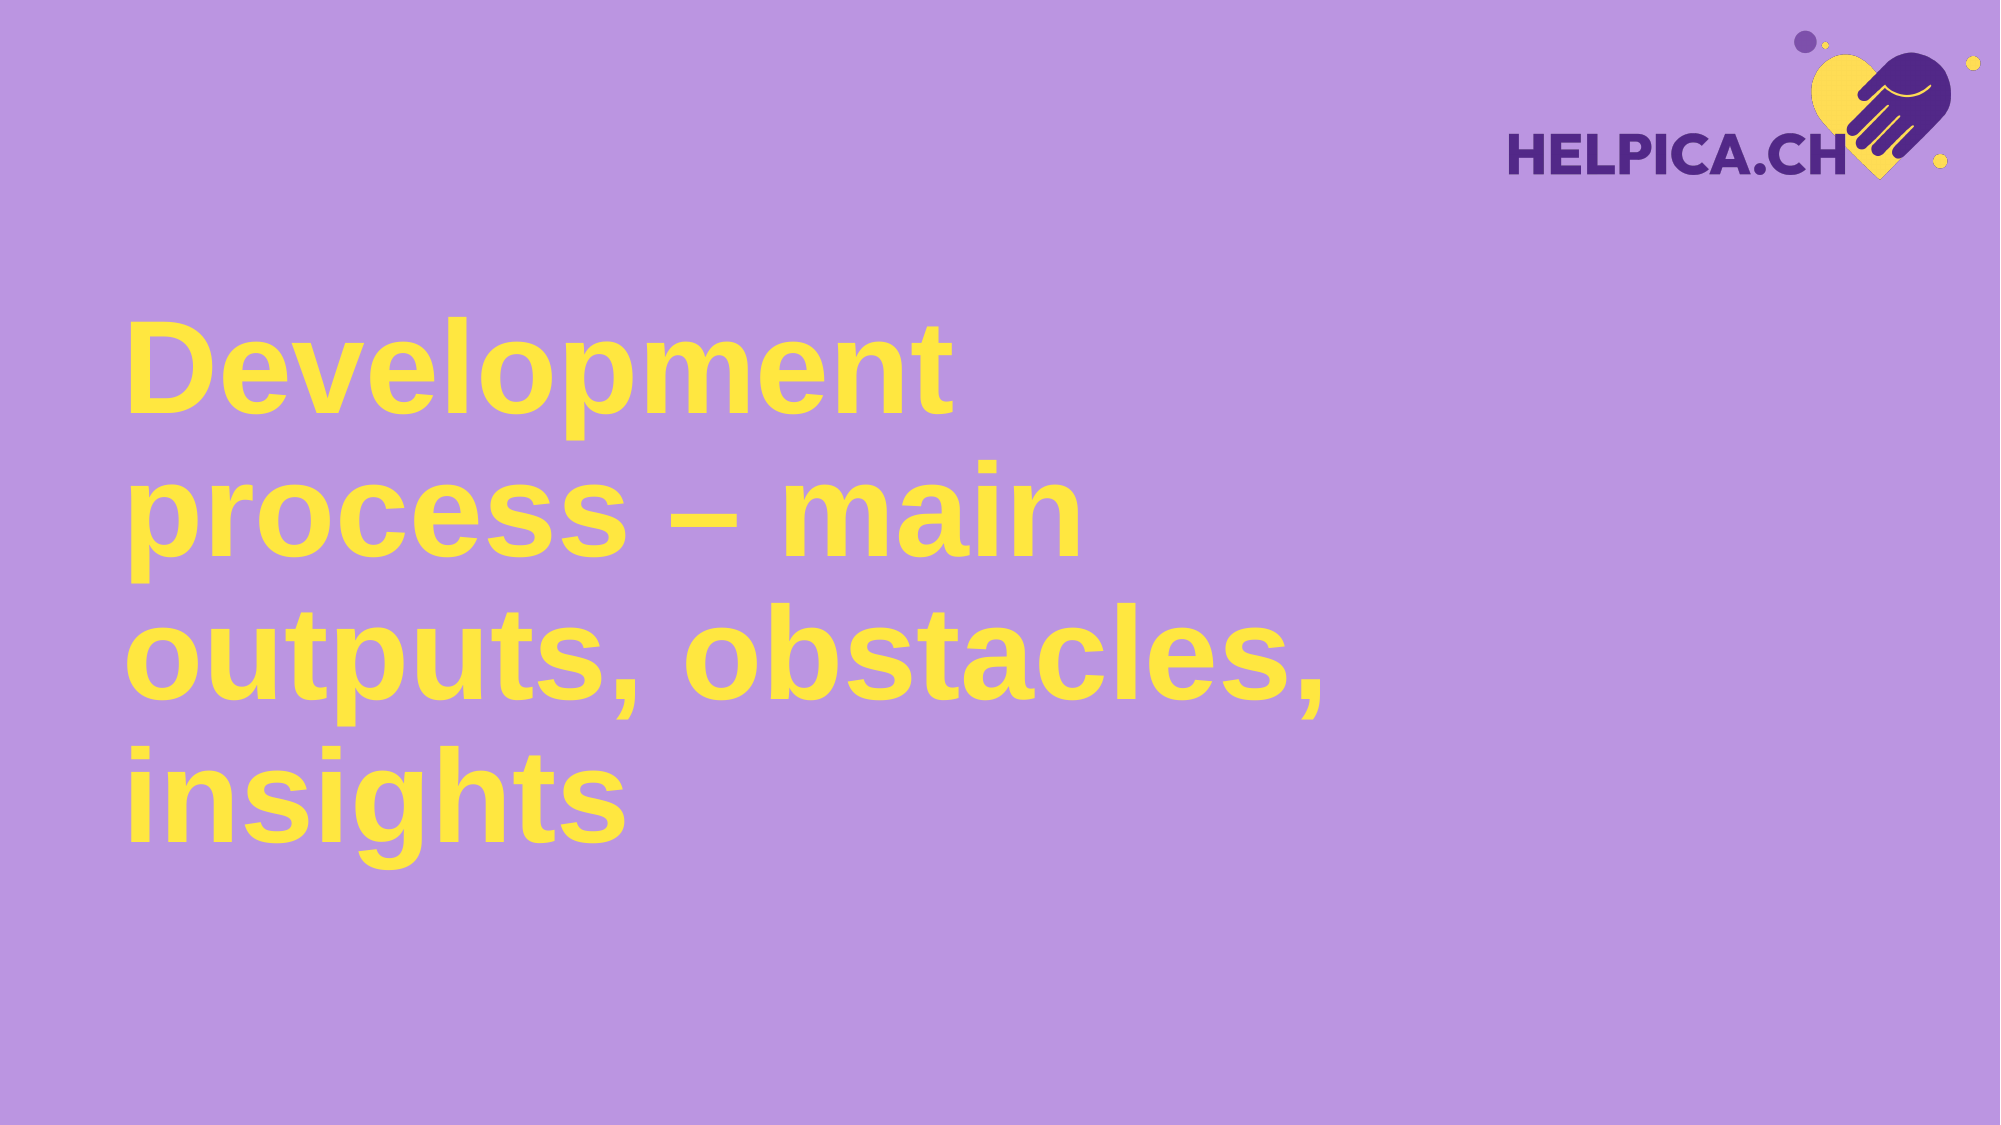

# Development process – main outputs, obstacles, insights